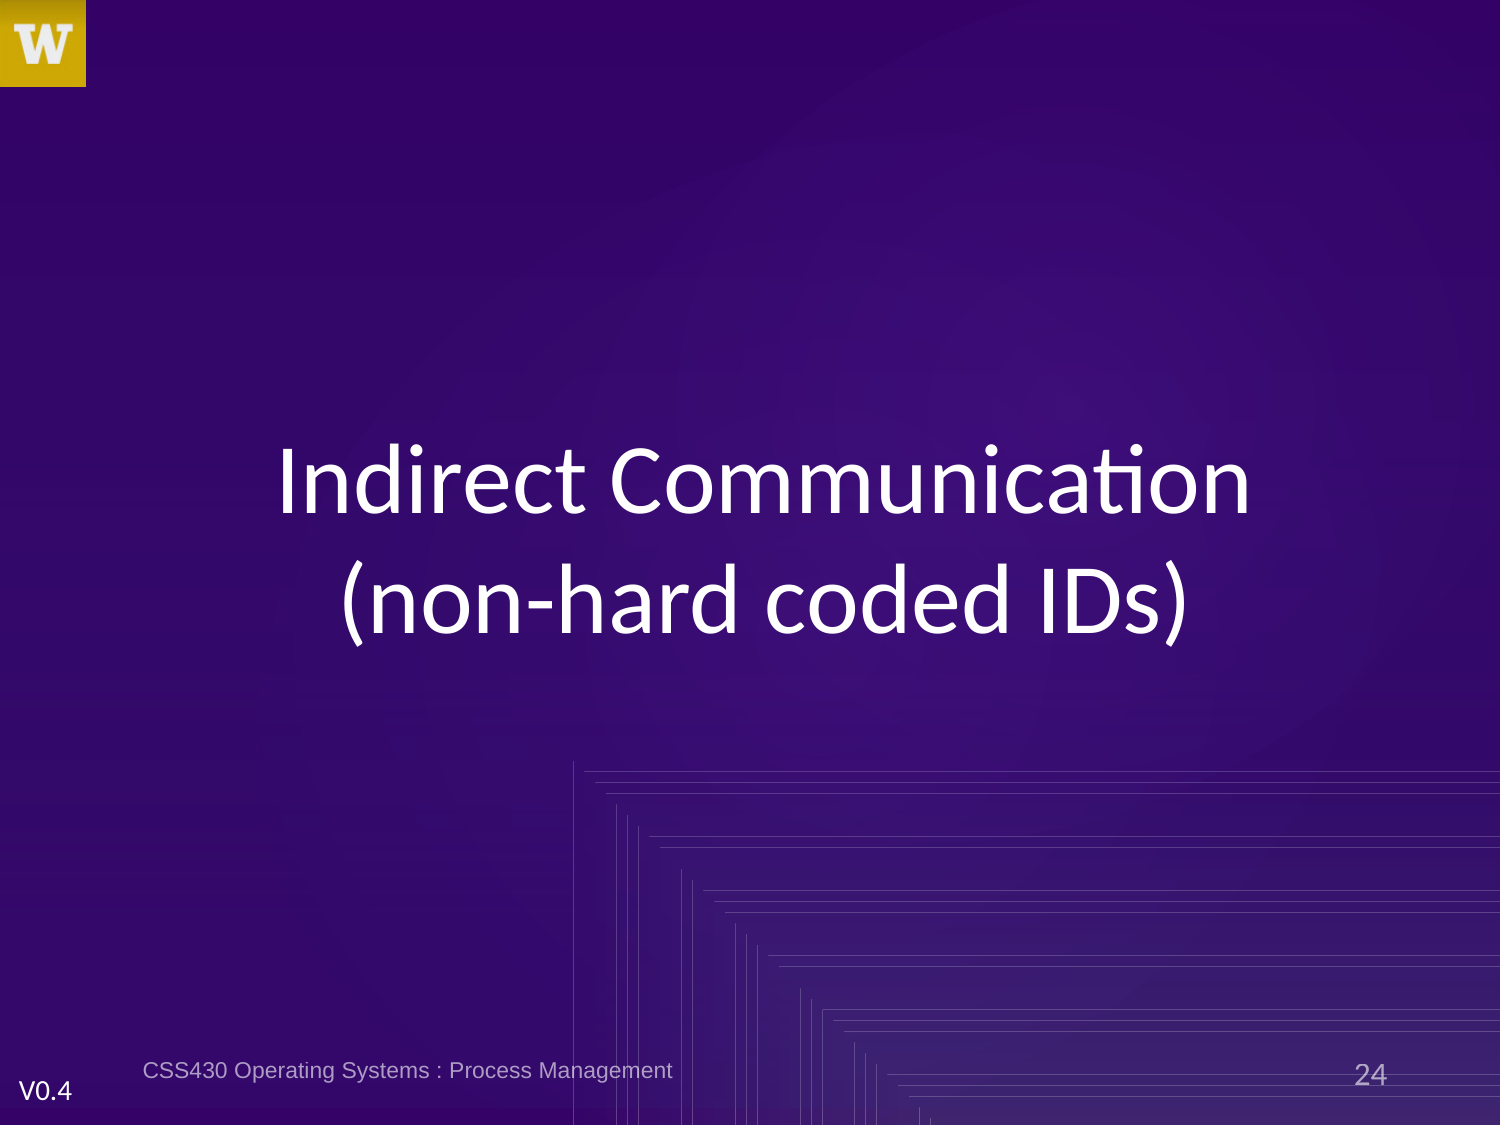

# Indirect Communication (non-hard coded IDs)
CSS430 Operating Systems : Process Management
24